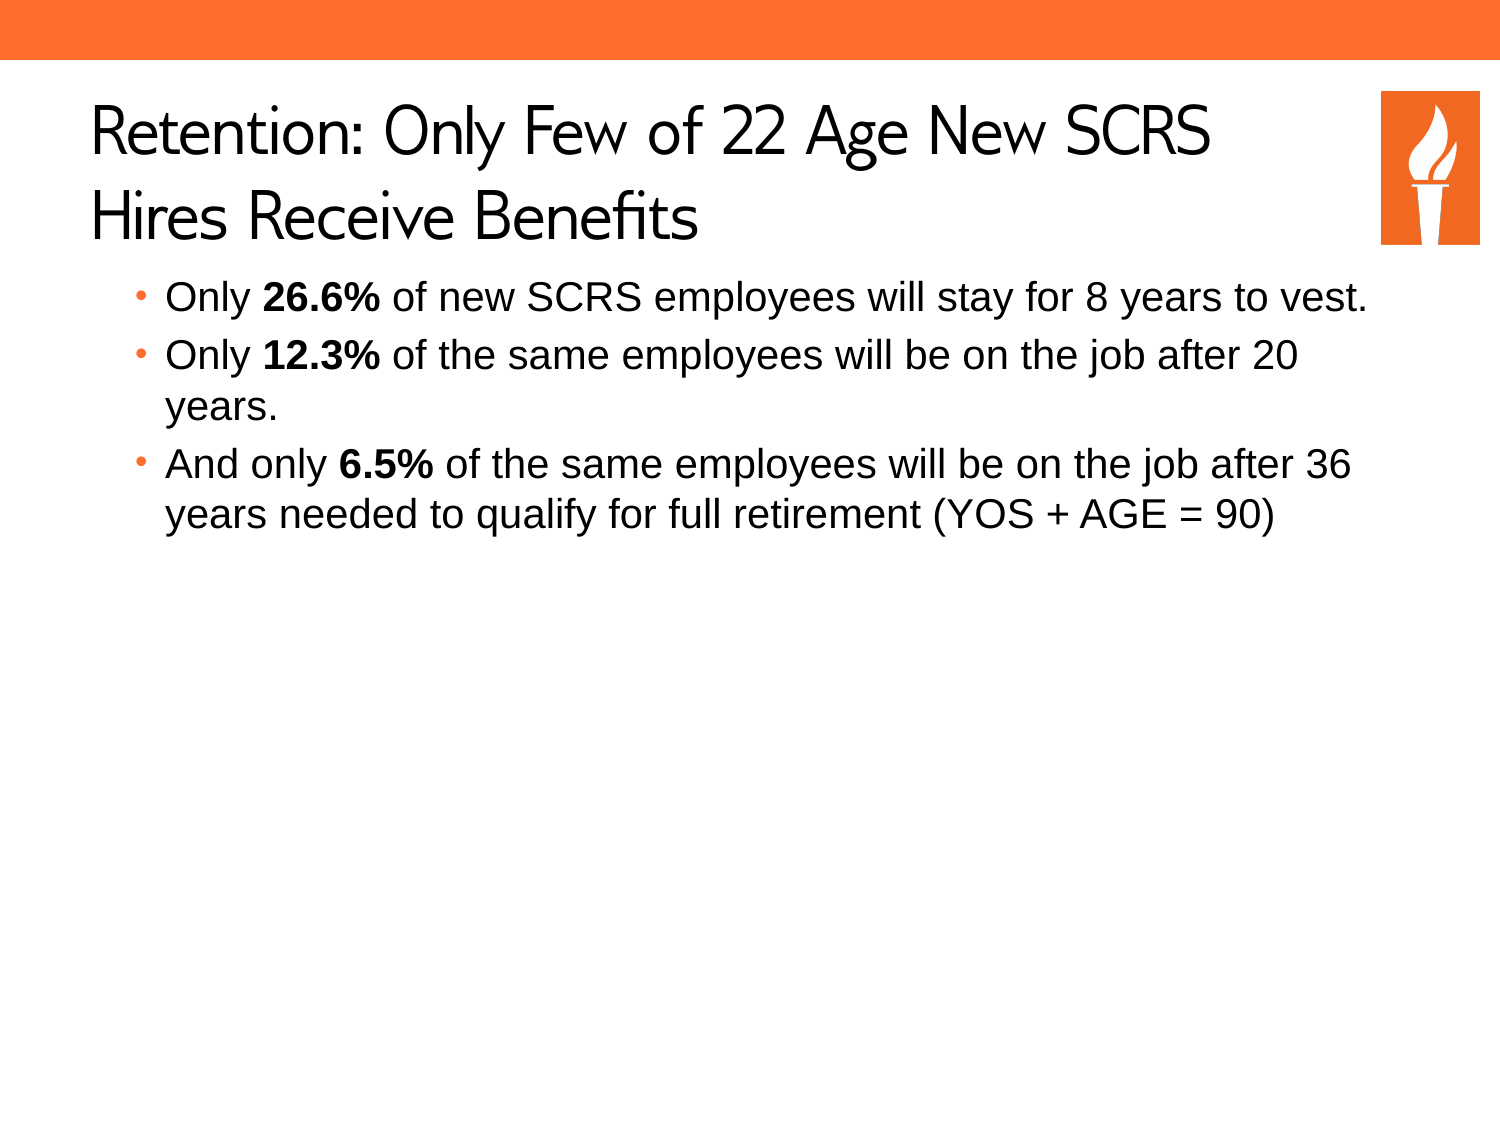

# Retention: Only Few of 22 Age New SCRS Hires Receive Benefits
Only 26.6% of new SCRS employees will stay for 8 years to vest.
Only 12.3% of the same employees will be on the job after 20 years.
And only 6.5% of the same employees will be on the job after 36 years needed to qualify for full retirement (YOS + AGE = 90)